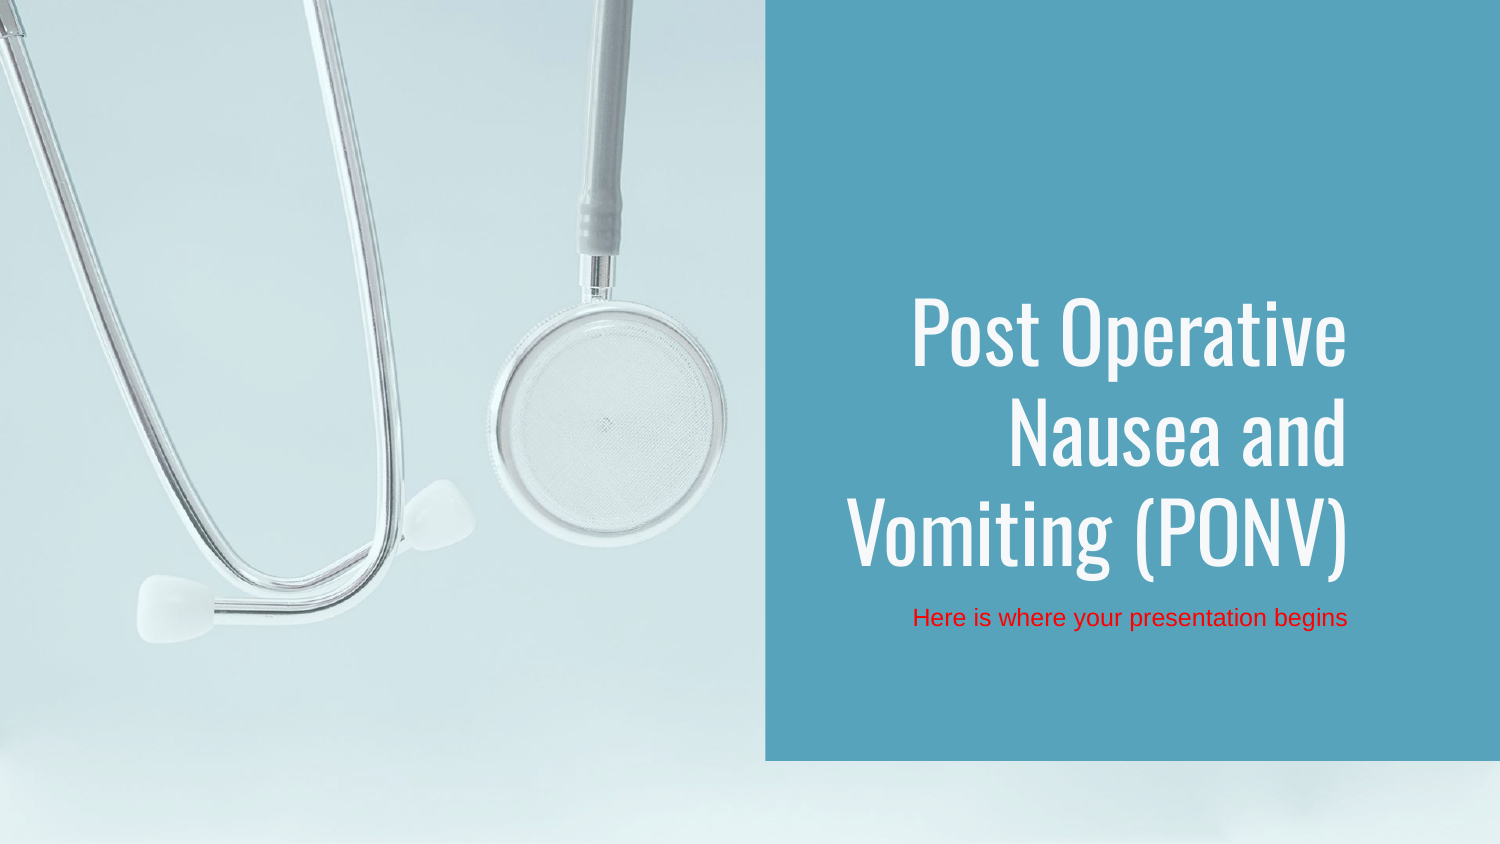

# Post Operative Nausea and Vomiting (PONV)
Here is where your presentation begins